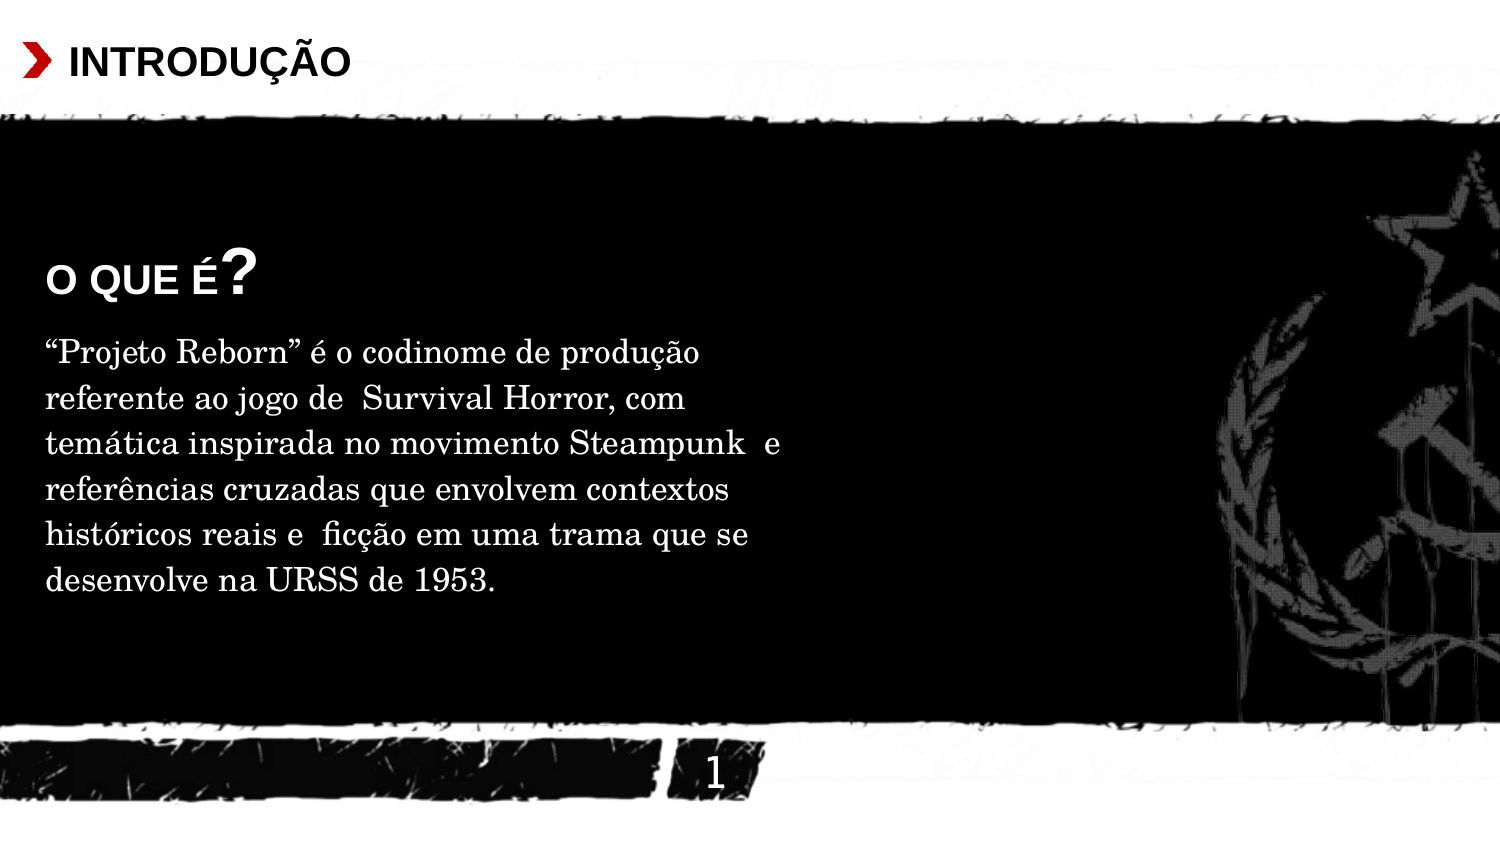

# INTRODUÇÃO

O QUE É?
“Projeto Reborn” é o codinome de produção referente ao jogo de  Survival Horror, com temática inspirada no movimento Steampunk  e referências cruzadas que envolvem contextos históricos reais e  ficção em uma trama que se desenvolve na URSS de 1953.
11